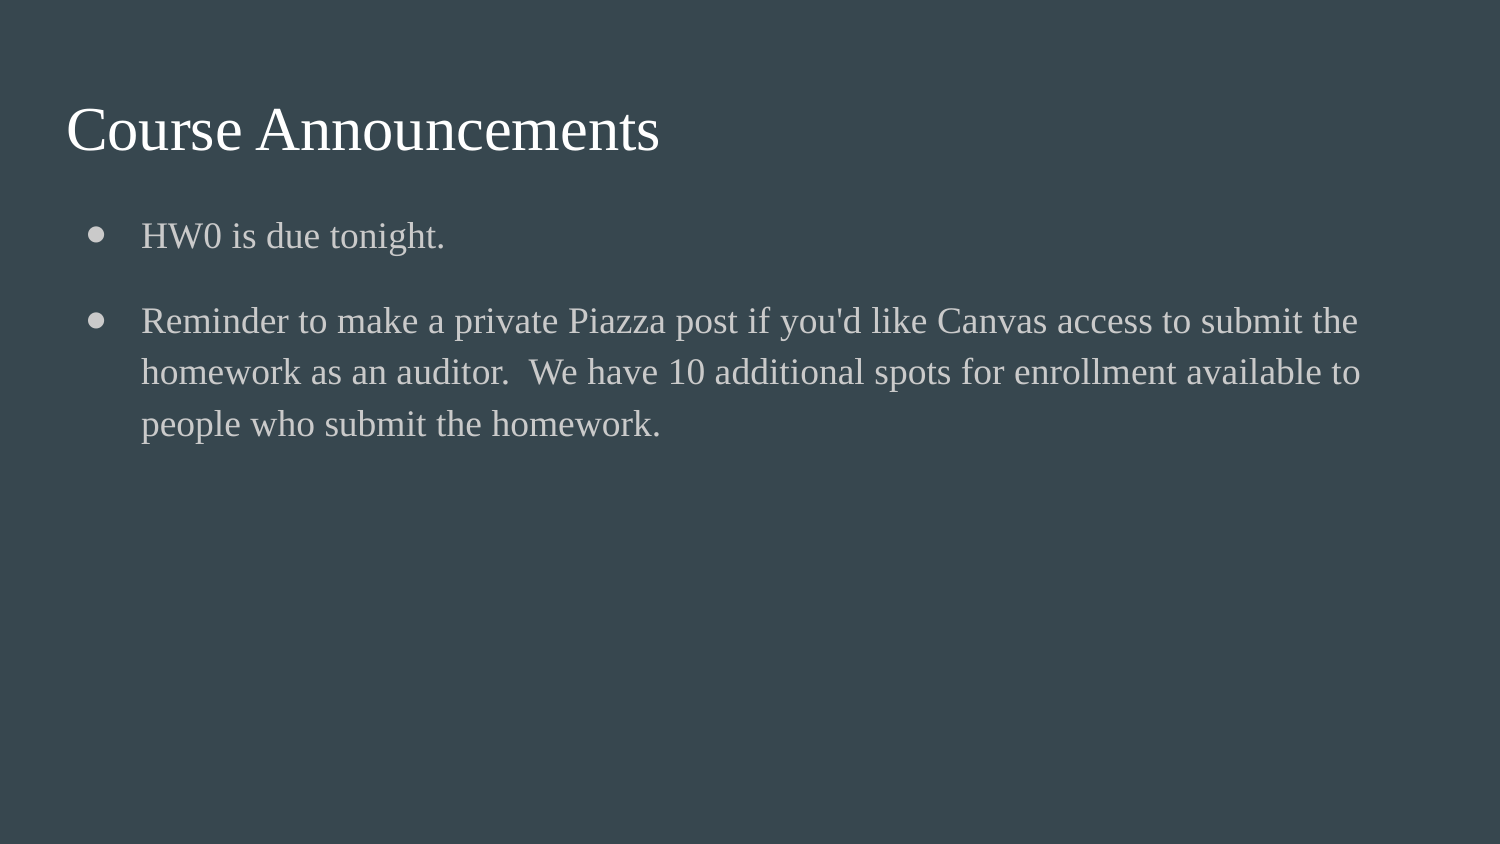

# Course Announcements
HW0 is due tonight.
Reminder to make a private Piazza post if you'd like Canvas access to submit the homework as an auditor.  We have 10 additional spots for enrollment available to people who submit the homework.